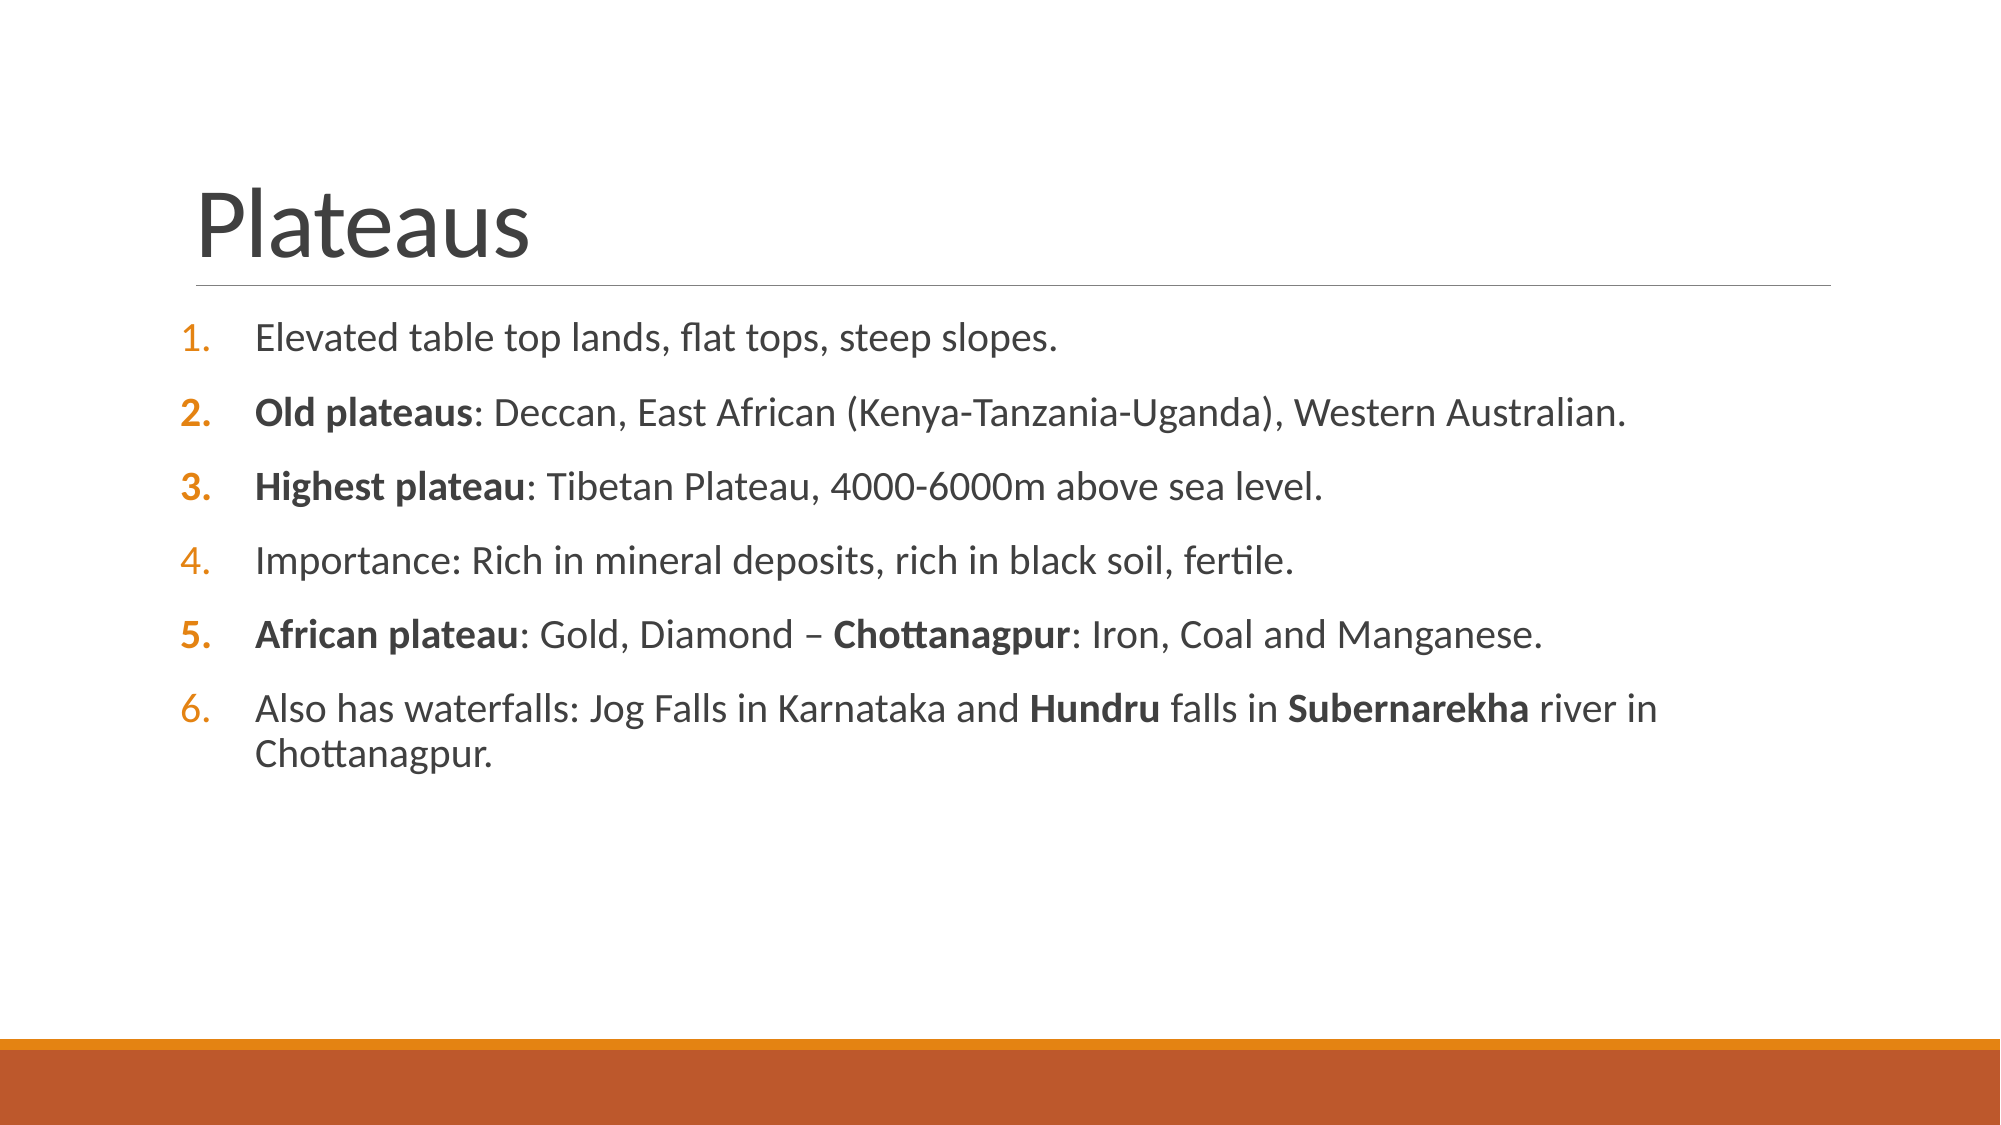

# Plateaus
Elevated table top lands, flat tops, steep slopes.
Old plateaus: Deccan, East African (Kenya-Tanzania-Uganda), Western Australian.
Highest plateau: Tibetan Plateau, 4000-6000m above sea level.
Importance: Rich in mineral deposits, rich in black soil, fertile.
African plateau: Gold, Diamond – Chottanagpur: Iron, Coal and Manganese.
Also has waterfalls: Jog Falls in Karnataka and Hundru falls in Subernarekha river in Chottanagpur.